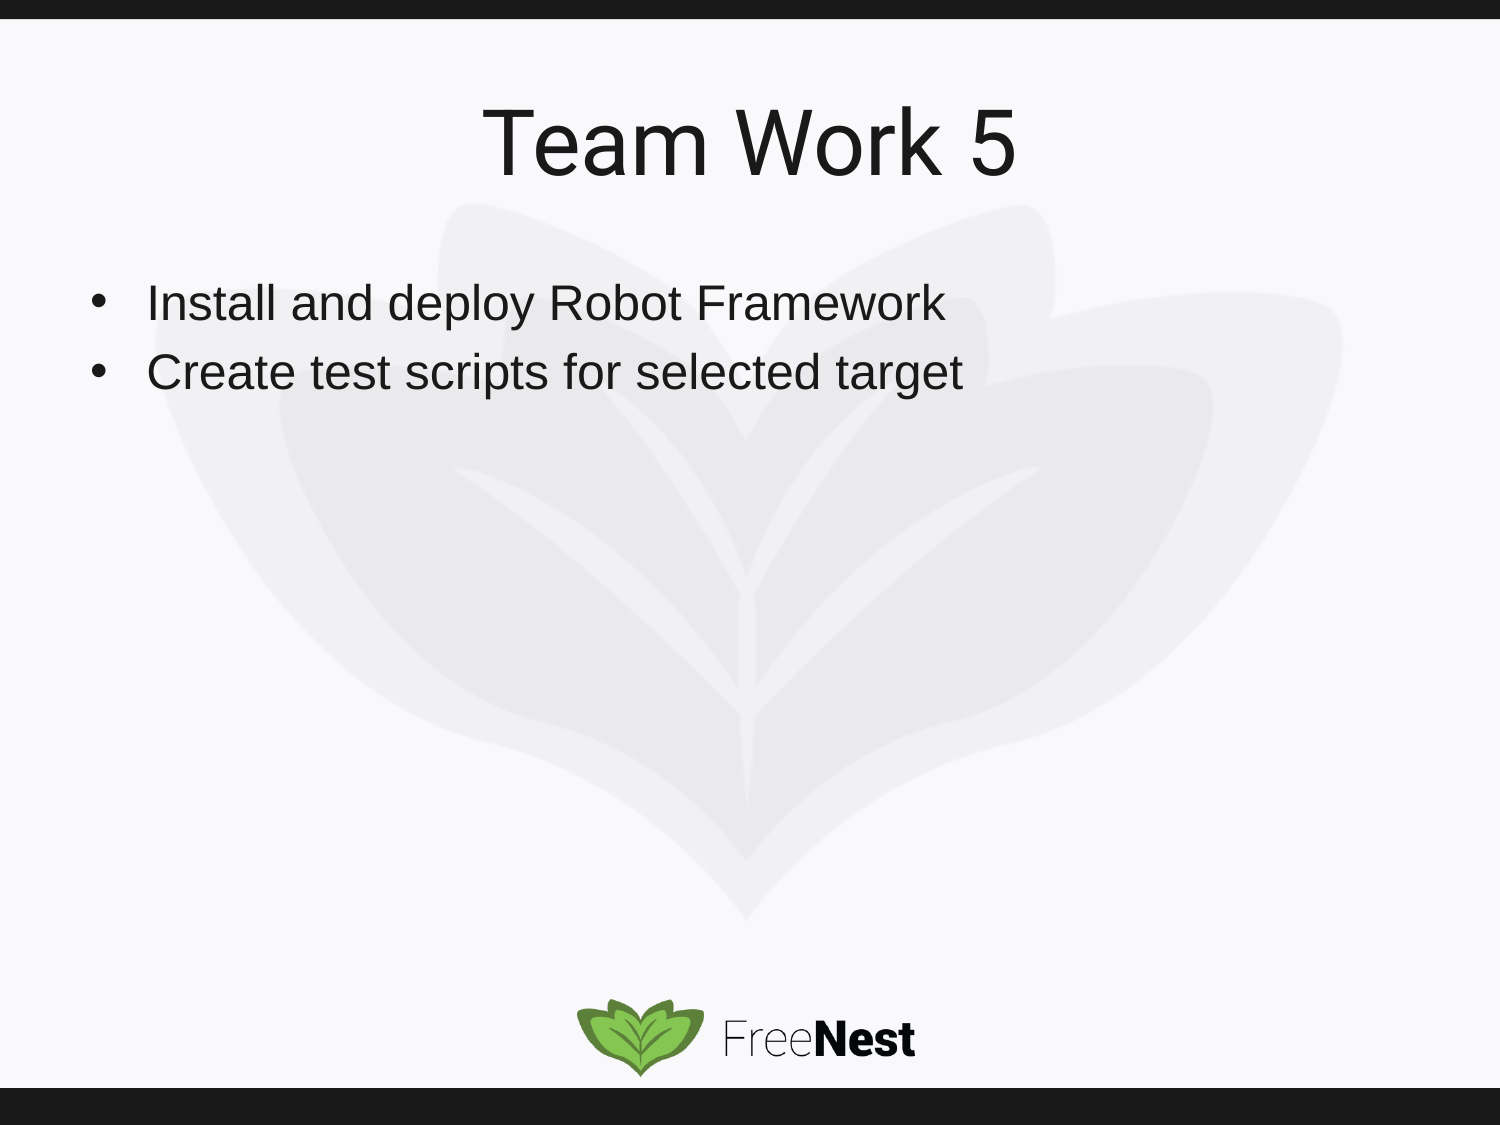

# Team Work 5
Install and deploy Robot Framework
Create test scripts for selected target